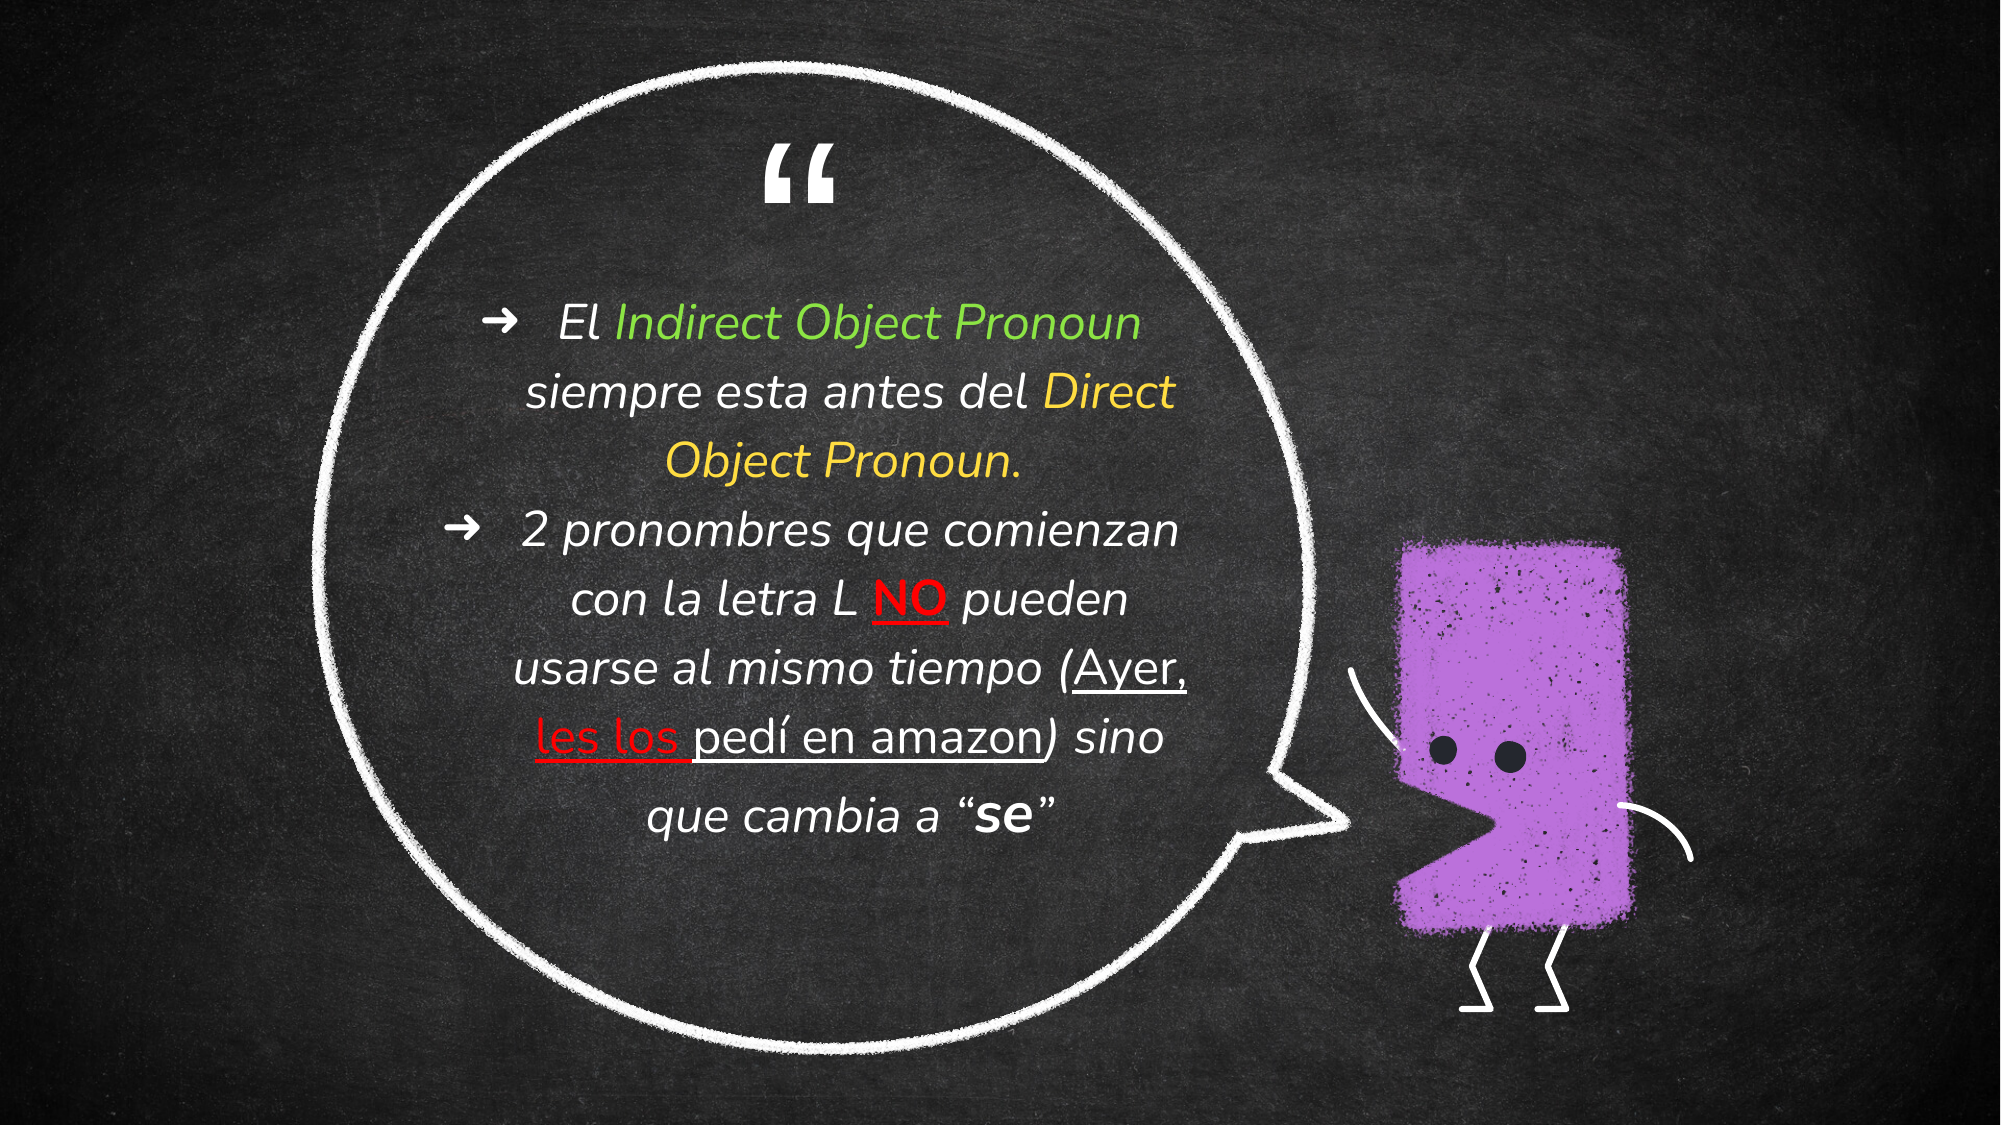

El Indirect Object Pronoun siempre esta antes del Direct Object Pronoun.
2 pronombres que comienzan con la letra L NO pueden usarse al mismo tiempo (Ayer, les los pedí en amazon) sino que cambia a “se”